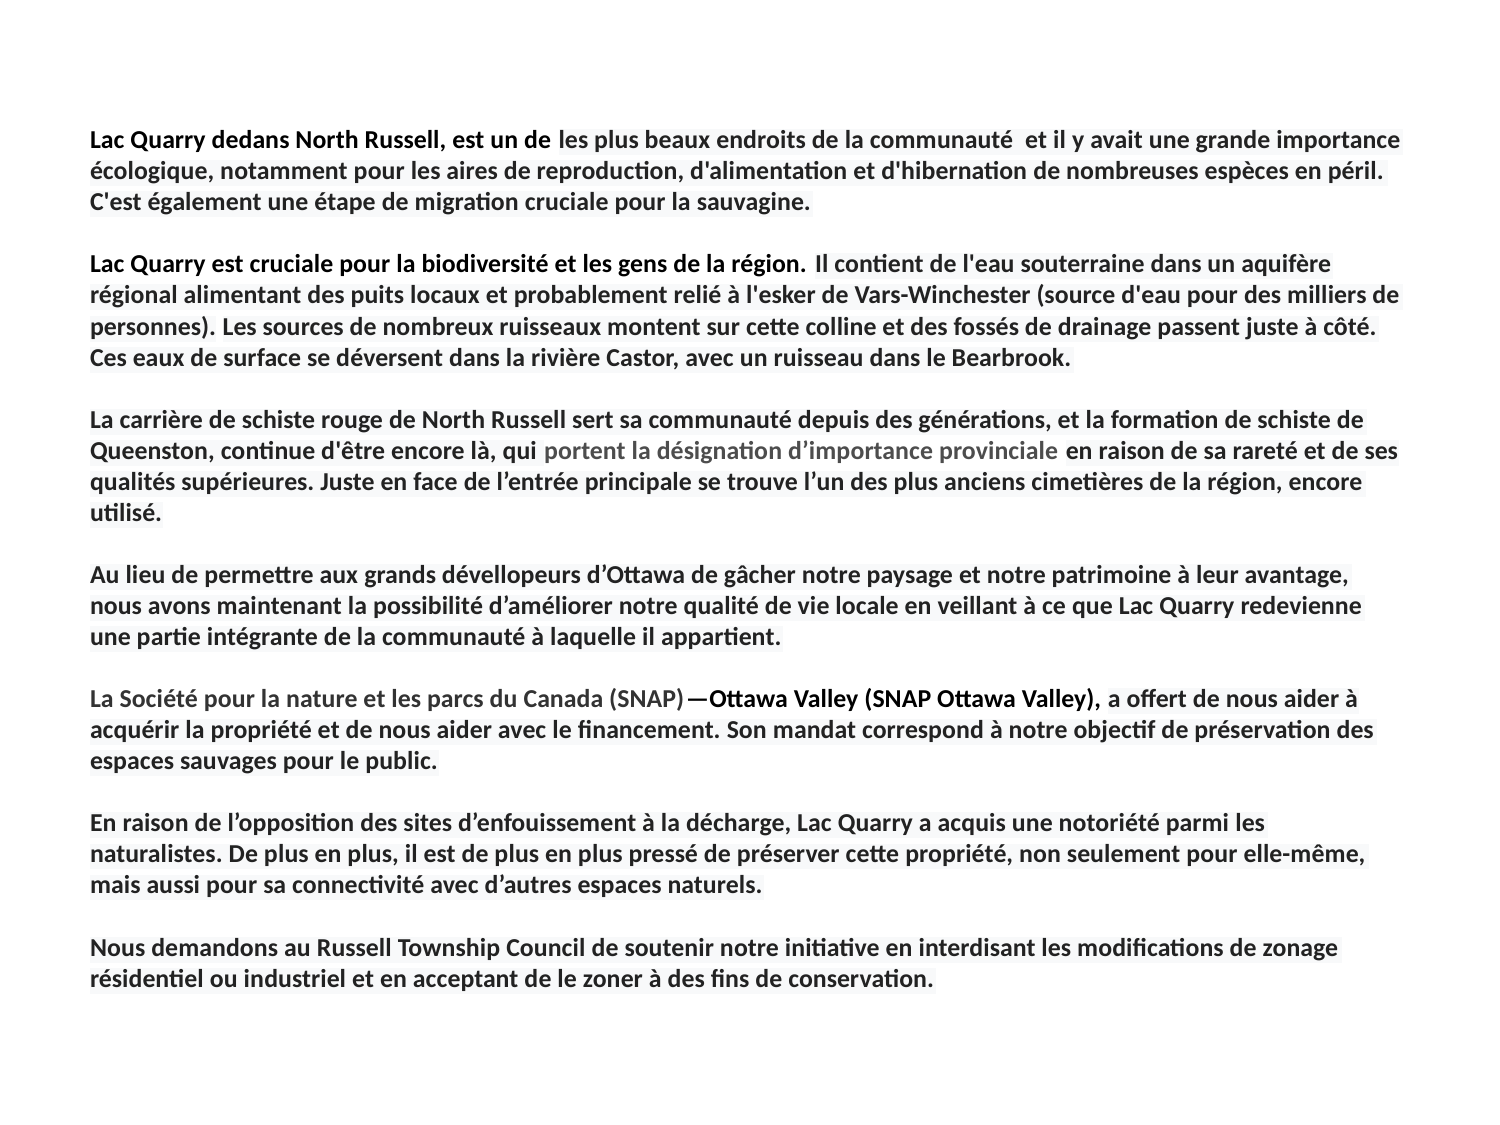

Lac Quarry dedans North Russell, est un de les plus beaux endroits de la communauté  et il y avait une grande importance écologique, notamment pour les aires de reproduction, d'alimentation et d'hibernation de nombreuses espèces en péril. C'est également une étape de migration cruciale pour la sauvagine.

Lac Quarry est cruciale pour la biodiversité et les gens de la région. Il contient de l'eau souterraine dans un aquifère régional alimentant des puits locaux et probablement relié à l'esker de Vars-Winchester (source d'eau pour des milliers de personnes). Les sources de nombreux ruisseaux montent sur cette colline et des fossés de drainage passent juste à côté. Ces eaux de surface se déversent dans la rivière Castor, avec un ruisseau dans le Bearbrook.

La carrière de schiste rouge de North Russell sert sa communauté depuis des générations, et la formation de schiste de Queenston, continue d'être encore là, qui portent la désignation d’importance provinciale en raison de sa rareté et de ses qualités supérieures. Juste en face de l’entrée principale se trouve l’un des plus anciens cimetières de la région, encore utilisé.

Au lieu de permettre aux grands dévellopeurs d’Ottawa de gâcher notre paysage et notre patrimoine à leur avantage, nous avons maintenant la possibilité d’améliorer notre qualité de vie locale en veillant à ce que Lac Quarry redevienne une partie intégrante de la communauté à laquelle il appartient.

La Société pour la nature et les parcs du Canada (SNAP)—Ottawa Valley (SNAP Ottawa Valley), a offert de nous aider à acquérir la propriété et de nous aider avec le financement. Son mandat correspond à notre objectif de préservation des espaces sauvages pour le public.

En raison de l’opposition des sites d’enfouissement à la décharge, Lac Quarry a acquis une notoriété parmi les naturalistes. De plus en plus, il est de plus en plus pressé de préserver cette propriété, non seulement pour elle-même, mais aussi pour sa connectivité avec d’autres espaces naturels.

Nous demandons au Russell Township Council de soutenir notre initiative en interdisant les modifications de zonage résidentiel ou industriel et en acceptant de le zoner à des fins de conservation.